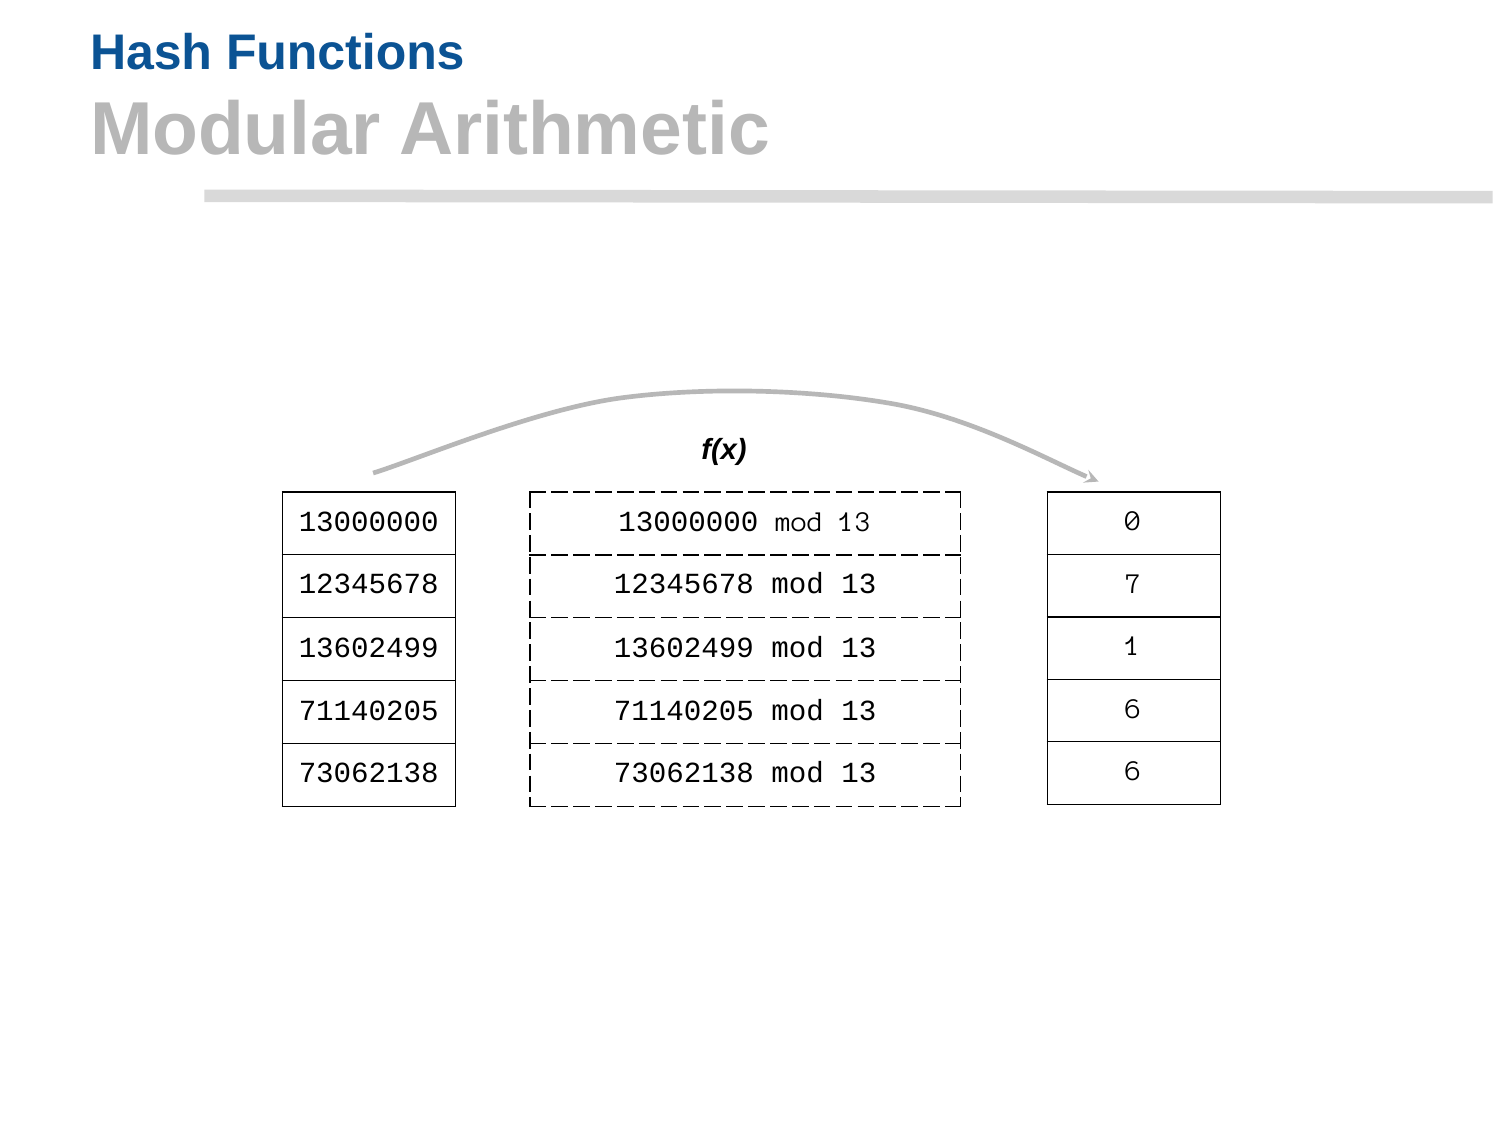

# Hash Functions
Modular Arithmetic

f(x)
| 13000000 |
| --- |
| 12345678 |
| 13602499 |
| 71140205 |
| 73062138 |
| 13000000 mod 13 |
| --- |
| 12345678 mod 13 |
| 13602499 mod 13 |
| 71140205 mod 13 |
| 73062138 mod 13 |
| 0 |
| --- |
| 7 |
| 1 |
| 6 |
| 6 |